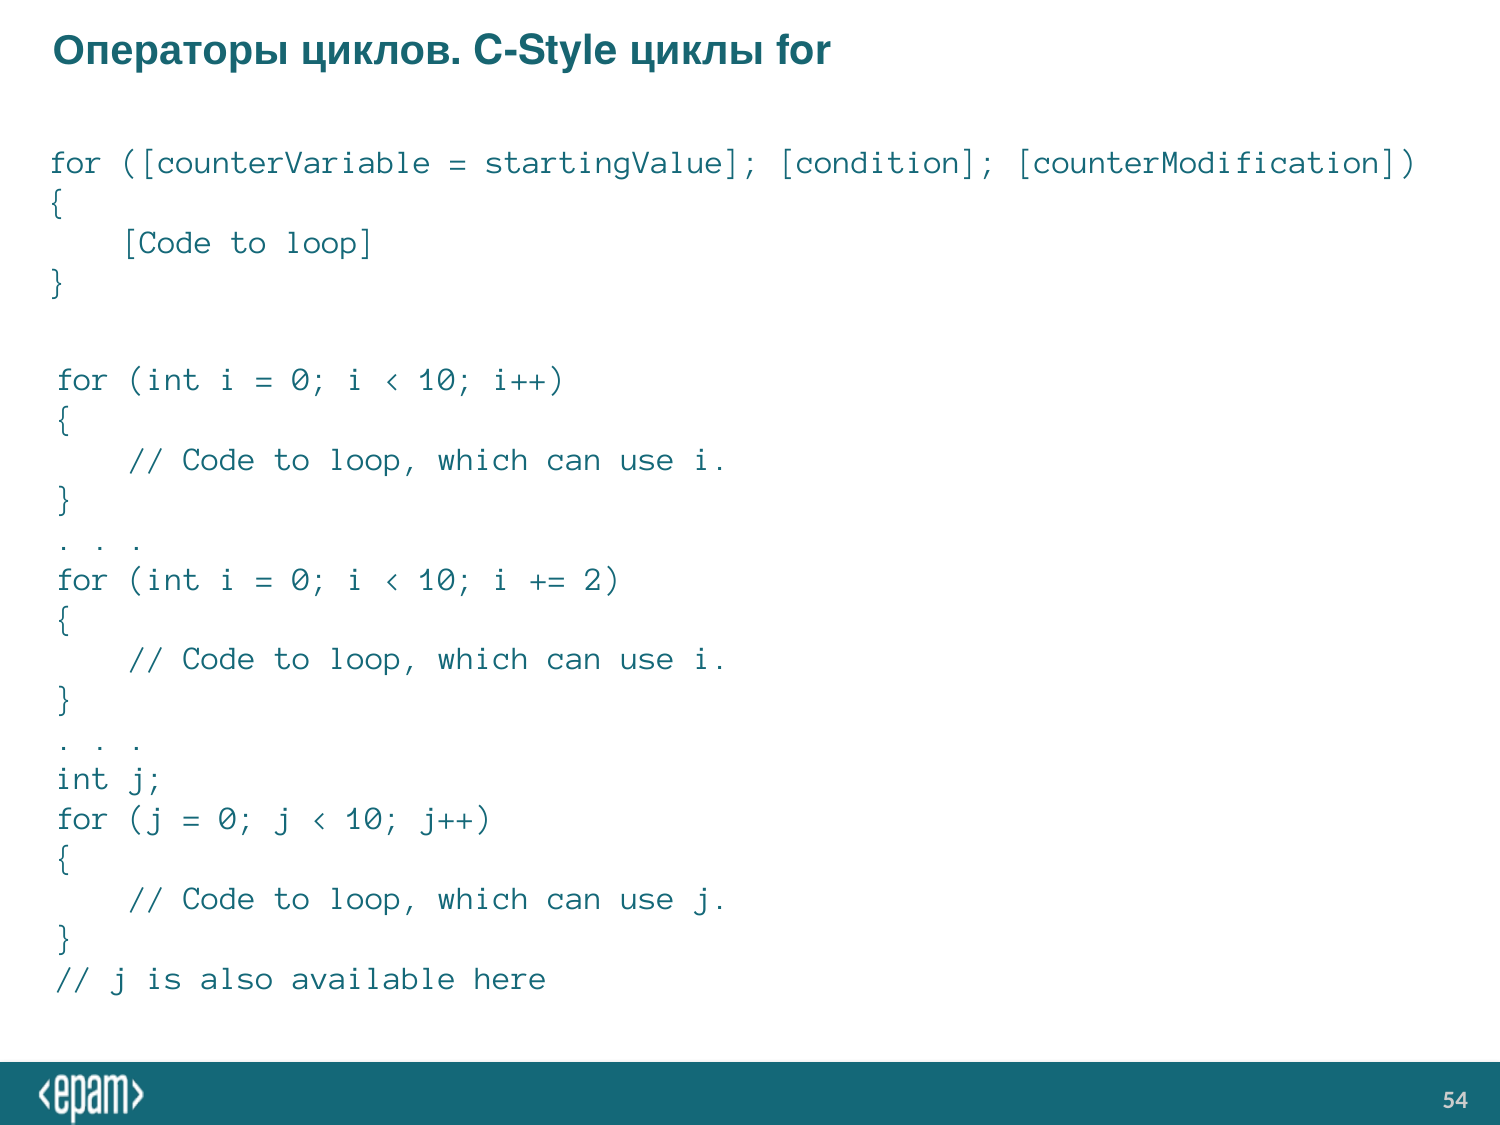

# Операторы циклов. C-Style циклы for
for ([counterVariable = startingValue]; [condition]; [counterModification])
{
    [Code to loop]
}
for (int i = 0; i < 10; i++)
{
    // Code to loop, which can use i.
}
. . .
for (int i = 0; i < 10; i += 2)
{
    // Code to loop, which can use i.
}
. . .
int j;
for (j = 0; j < 10; j++)
{
    // Code to loop, which can use j.
}
// j is also available here